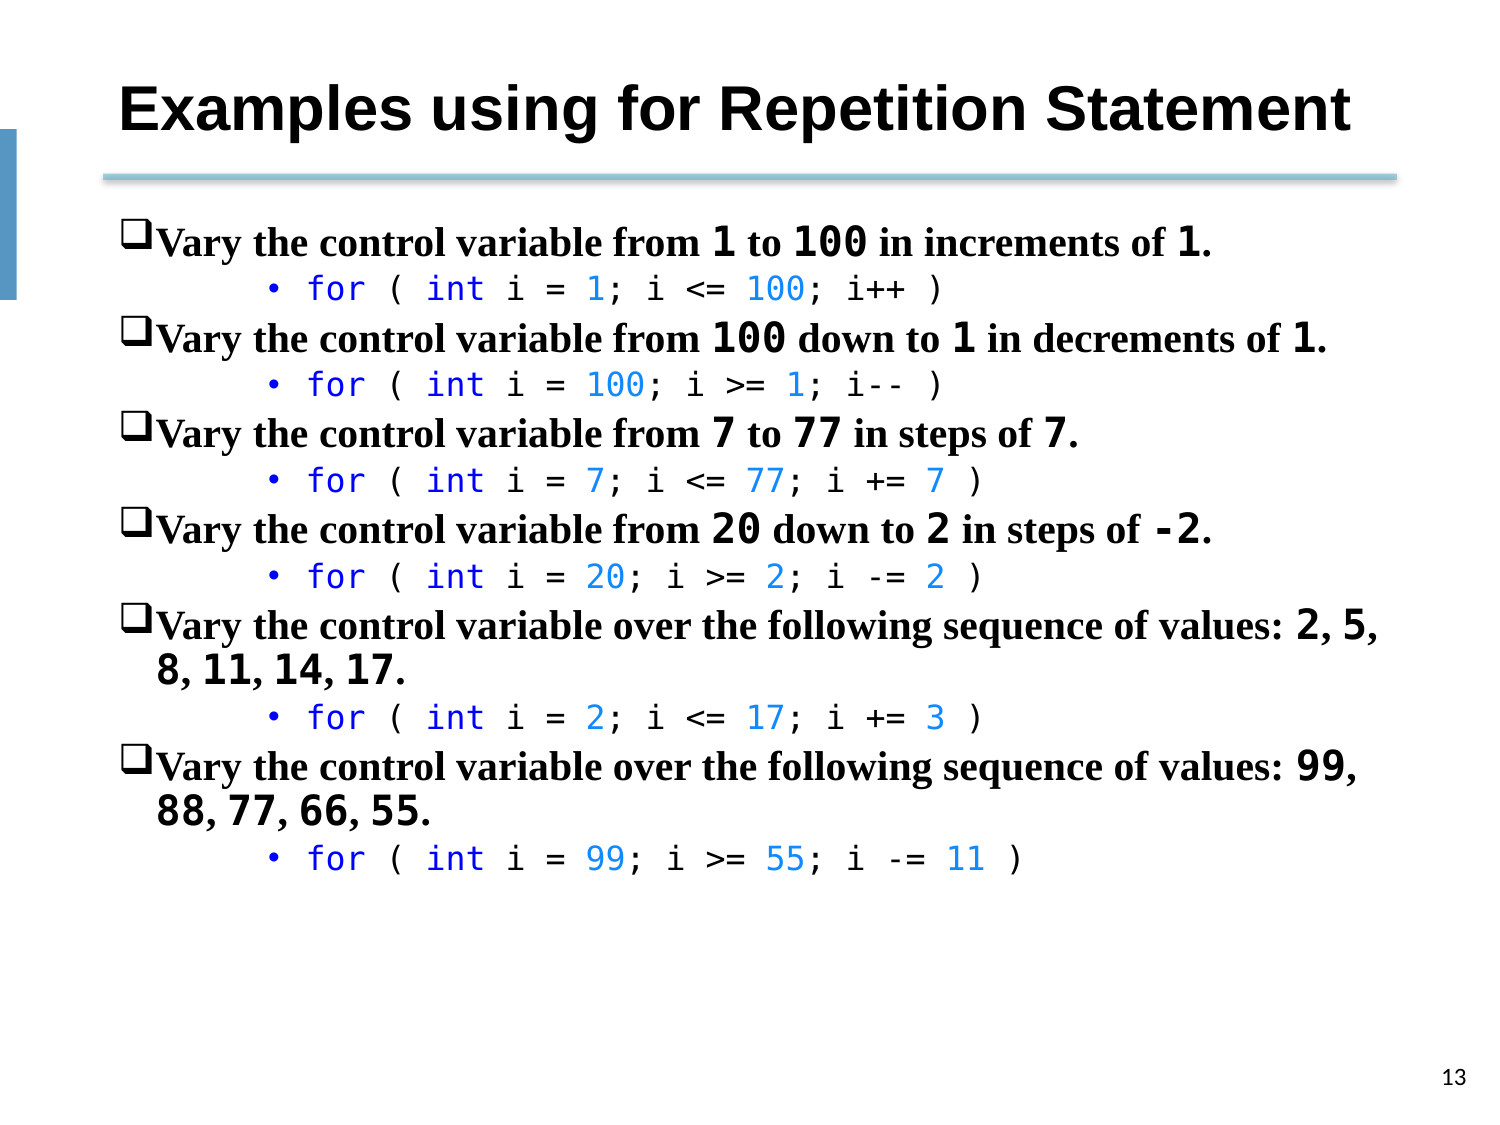

# Examples using for Repetition Statement
Vary the control variable from 1 to 100 in increments of 1.
for ( int i = 1; i <= 100; i++ )
Vary the control variable from 100 down to 1 in decrements of 1.
for ( int i = 100; i >= 1; i-- )
Vary the control variable from 7 to 77 in steps of 7.
for ( int i = 7; i <= 77; i += 7 )
Vary the control variable from 20 down to 2 in steps of -2.
for ( int i = 20; i >= 2; i -= 2 )
Vary the control variable over the following sequence of values: 2, 5, 8, 11, 14, 17.
for ( int i = 2; i <= 17; i += 3 )
Vary the control variable over the following sequence of values: 99, 88, 77, 66, 55.
for ( int i = 99; i >= 55; i -= 11 )
13